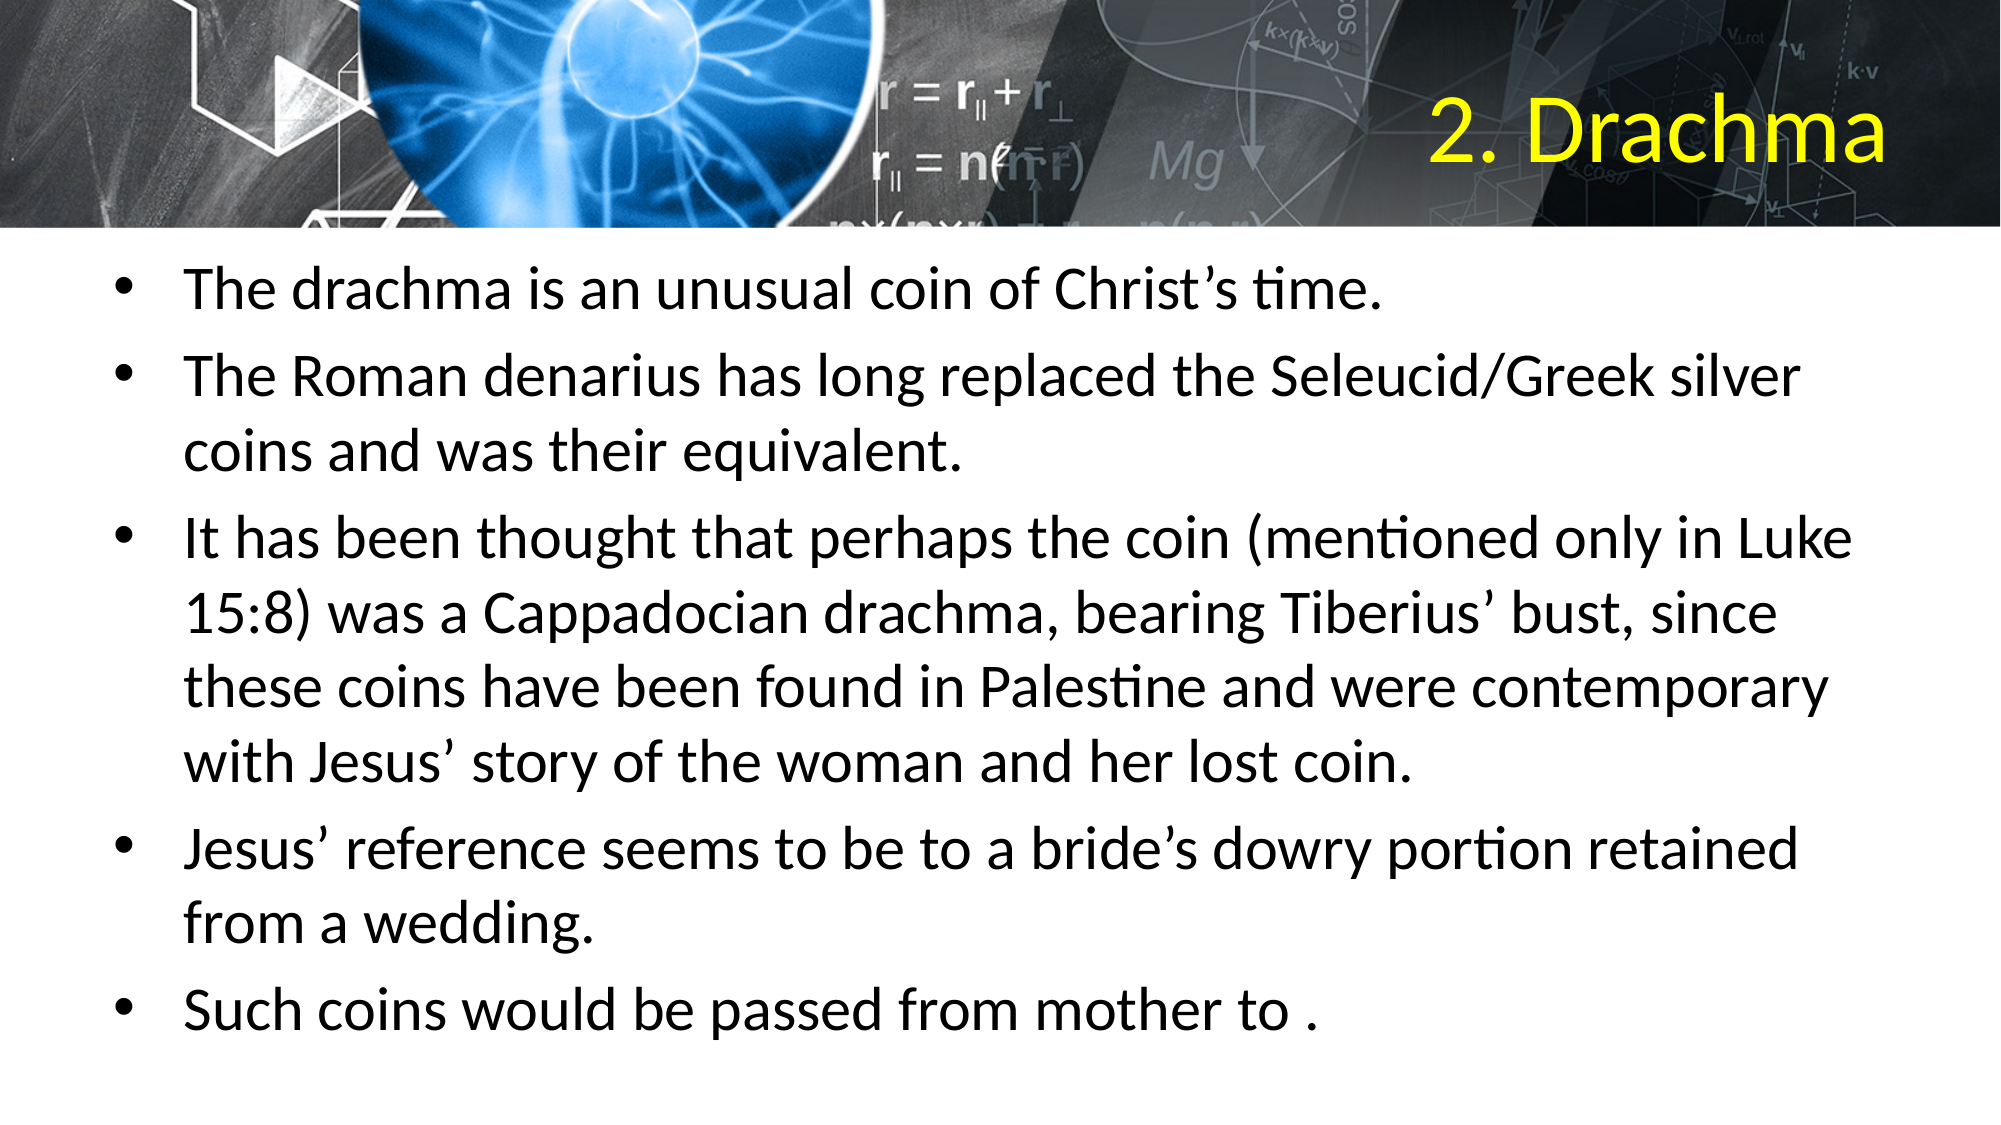

# 2. Drachma
The drachma is an unusual coin of Christ’s time.
The Roman denarius has long replaced the Seleucid/Greek silver coins and was their equivalent.
It has been thought that perhaps the coin (mentioned only in Luke 15:8) was a Cappadocian drachma, bearing Tiberius’ bust, since these coins have been found in Palestine and were contemporary with Jesus’ story of the woman and her lost coin.
Jesus’ reference seems to be to a bride’s dowry portion retained from a wedding.
Such coins would be passed from mother to .